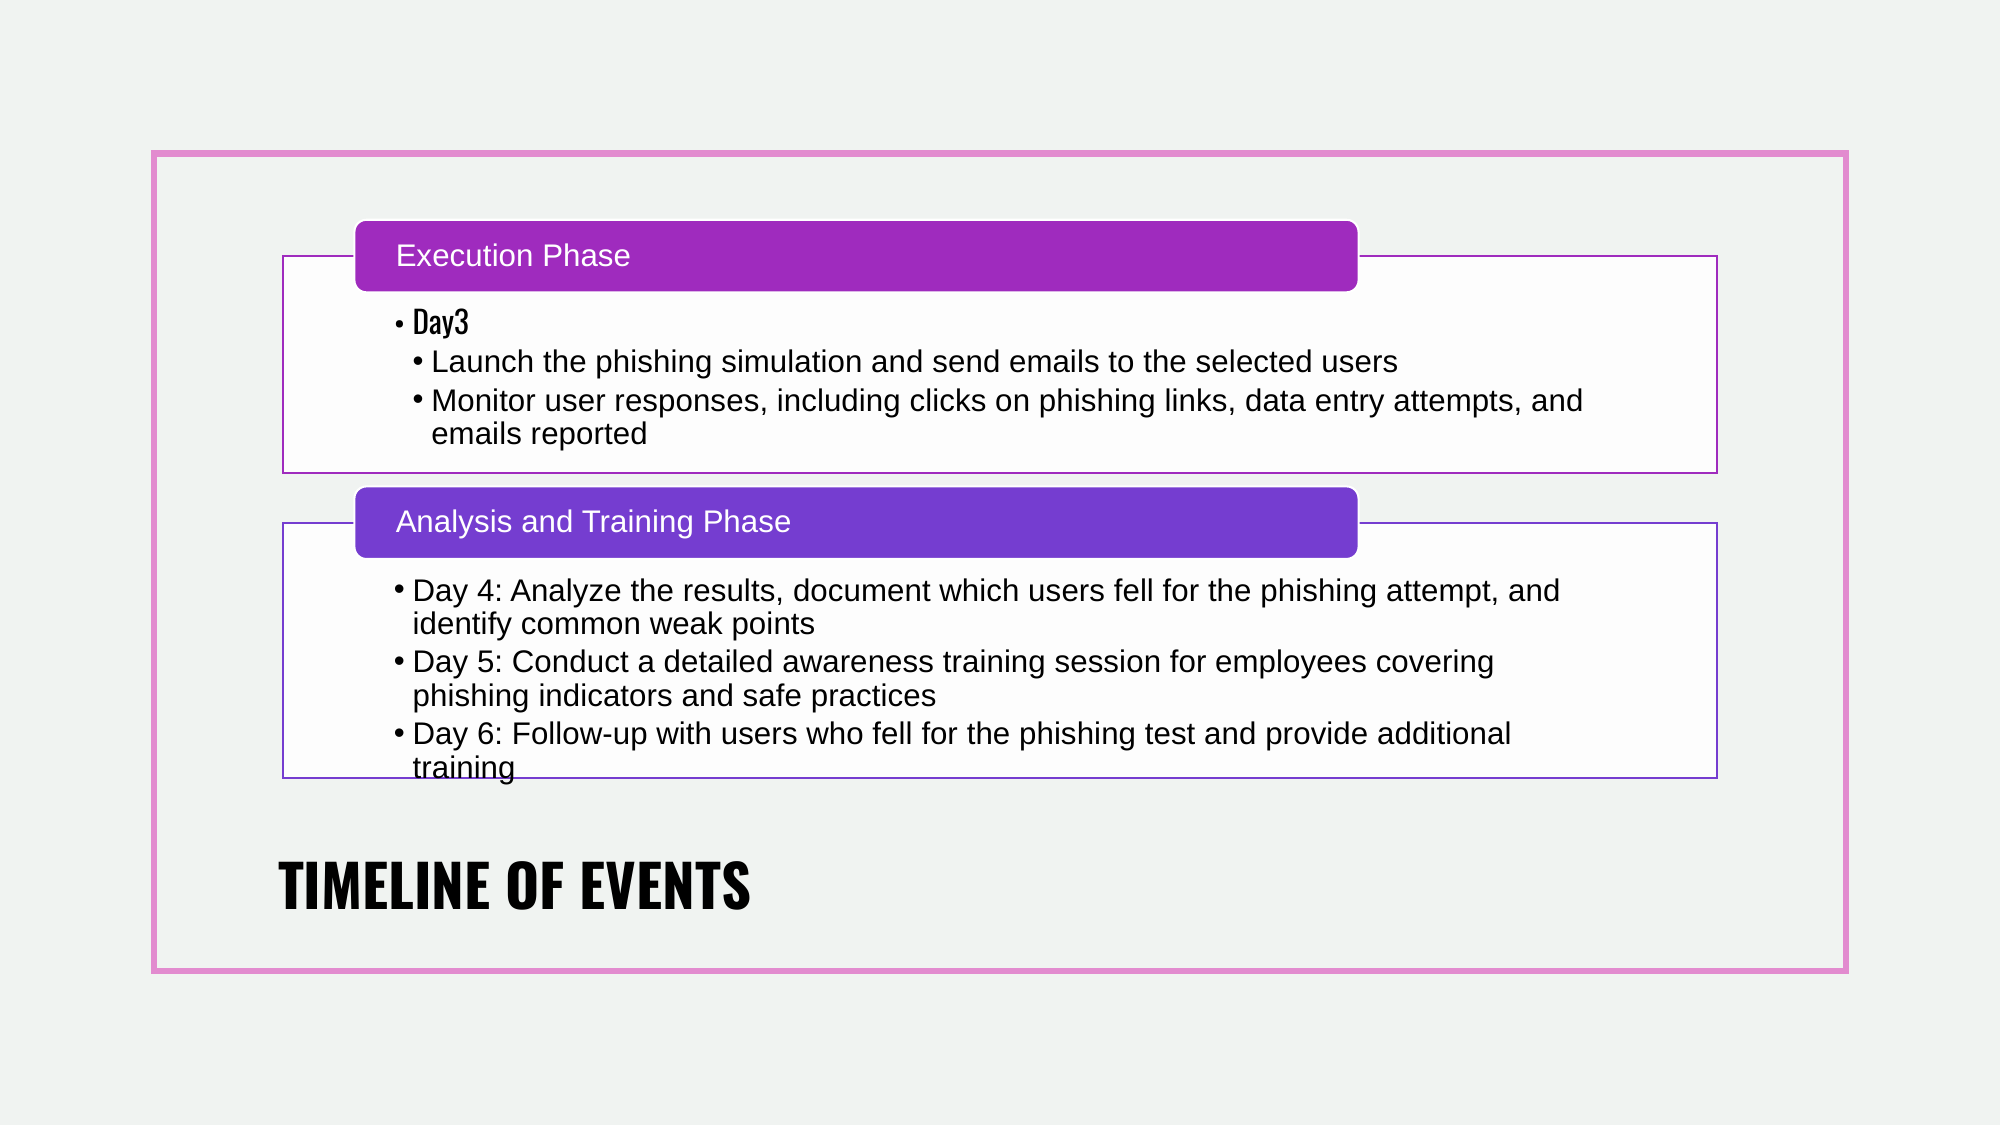

Execution Phase

Day3
Launch the phishing simulation and send emails to the selected users
Monitor user responses, including clicks on phishing links, data entry attempts, and emails reported

Analysis and Training Phase

Day 4: Analyze the results, document which users fell for the phishing attempt, and identify common weak points
Day 5: Conduct a detailed awareness training session for employees covering phishing indicators and safe practices
Day 6: Follow-up with users who fell for the phishing test and provide additional training
TIMELINE OF EVENTS